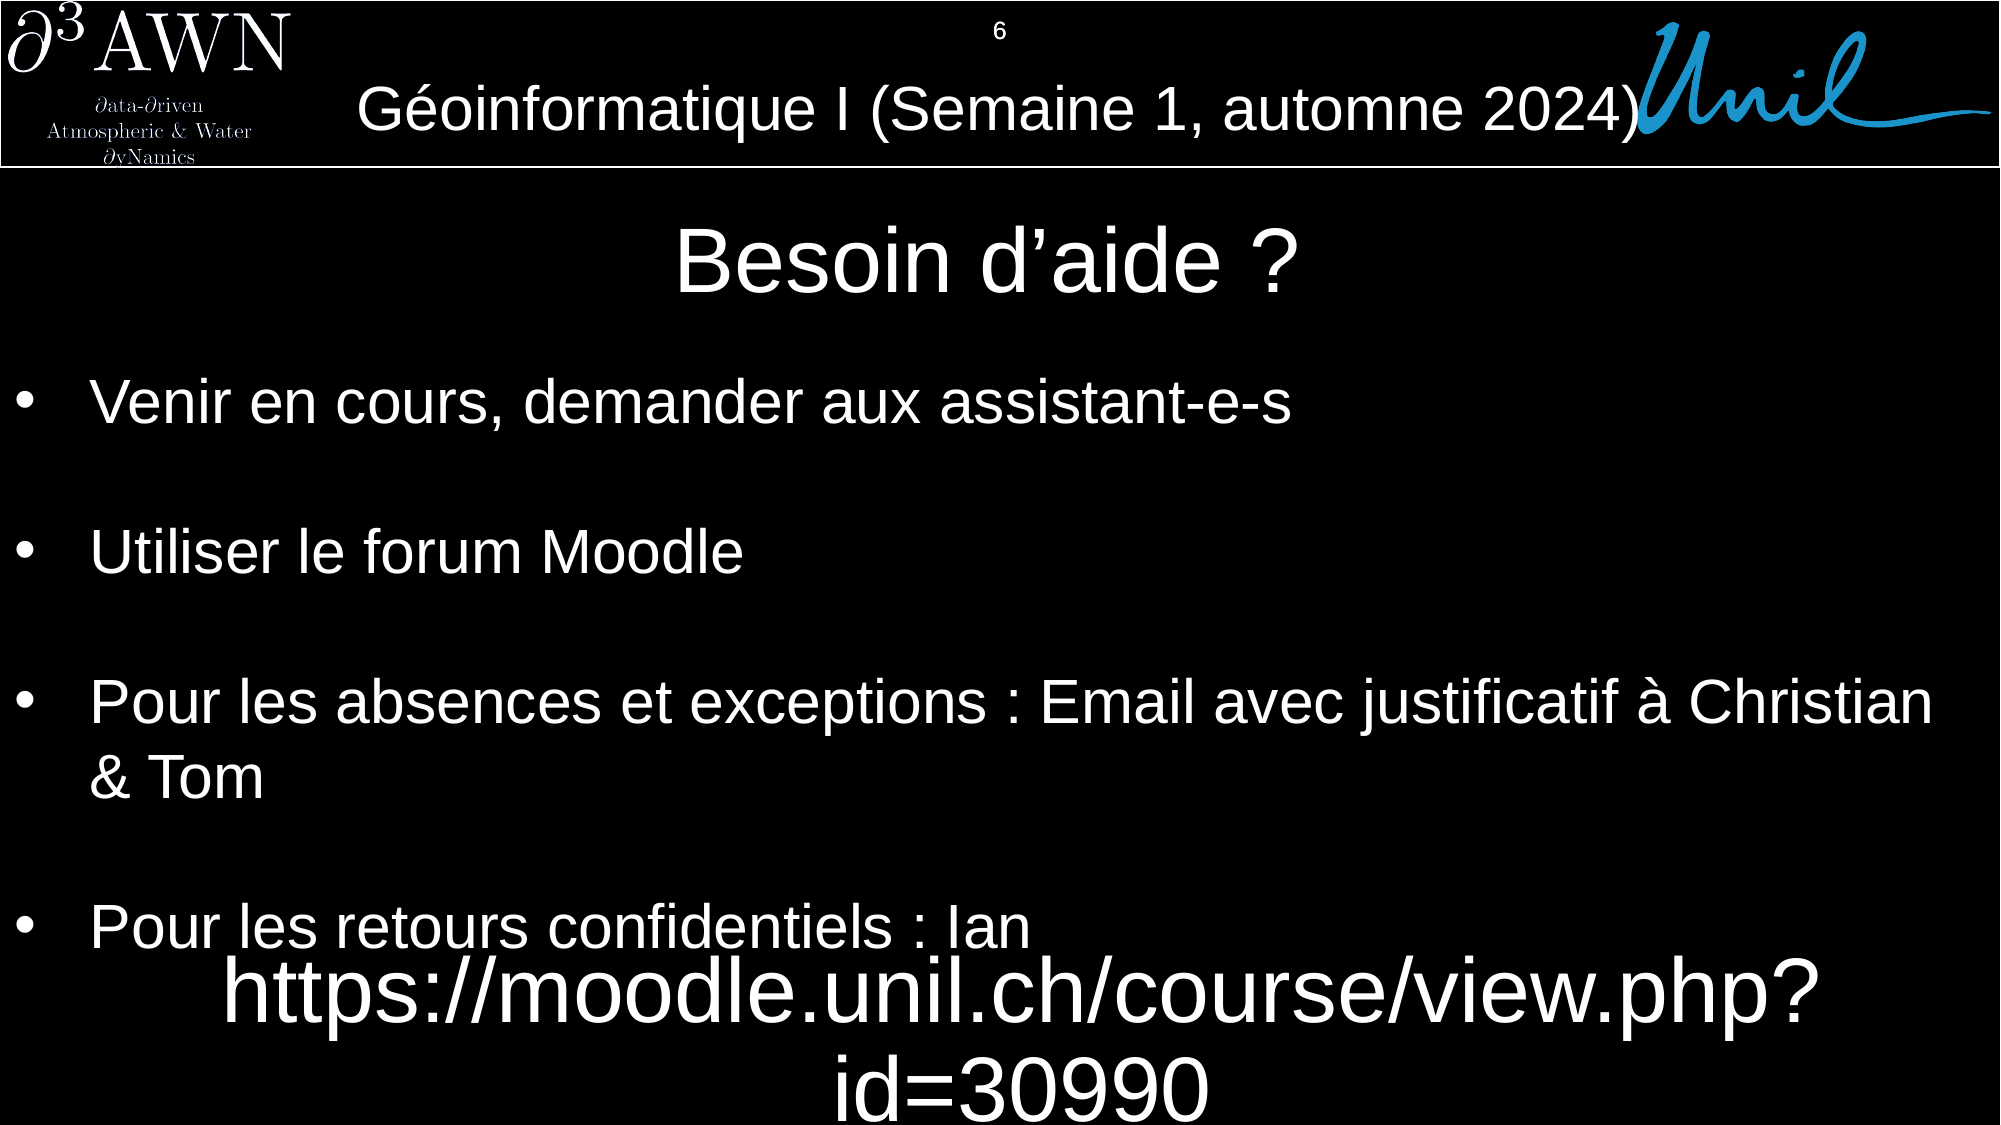

6
# Besoin d’aide ?
Venir en cours, demander aux assistant-e-s

Utiliser le forum Moodle

Pour les absences et exceptions : Email avec justificatif à Christian & Tom

Pour les retours confidentiels : Ian
https://moodle.unil.ch/course/view.php?id=30990